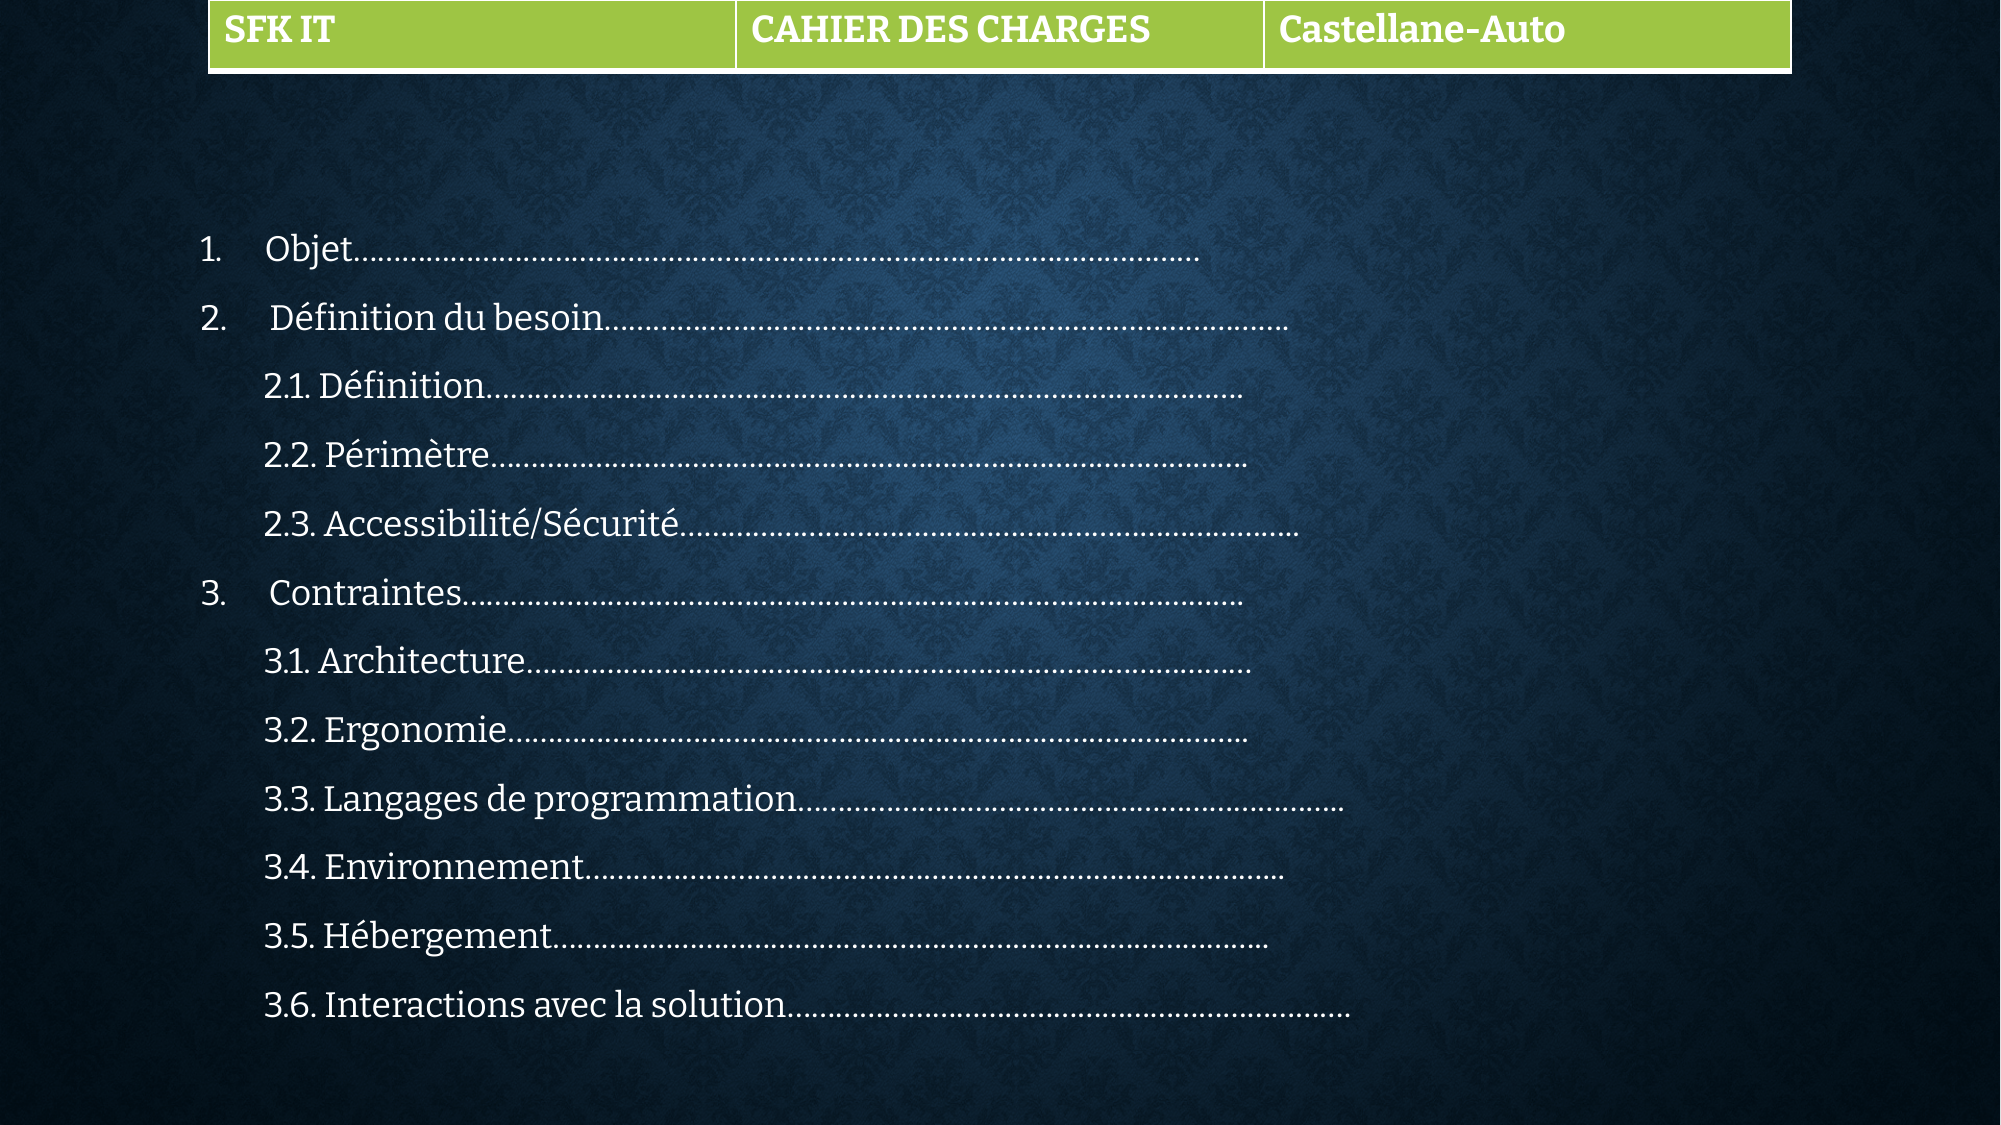

| SFK IT | CAHIER DES CHARGES | Castellane-Auto |
| --- | --- | --- |
    1.      Objet……………………………………………………………………………………………
    2.      Définition du besoin………………………………………………………………………….
             2.1. Définition………………………………………………………………………………….
             2.2. Périmètre………………………………………………………………………………….
             2.3. Accessibilité/Sécurité…………………………………………………………………..
    3.      Contraintes…………………………………………………………………………………….
             3.1. Architecture………………………………………………………………………………
             3.2. Ergonomie………………………………………………………………………………..
             3.3. Langages de programmation…………………………………………………………..
             3.4. Environnement…………………………………………………………………………...
             3.5. Hébergement……………………………………………………………………………..
             3.6. Interactions avec la solution…………………………………………………………….